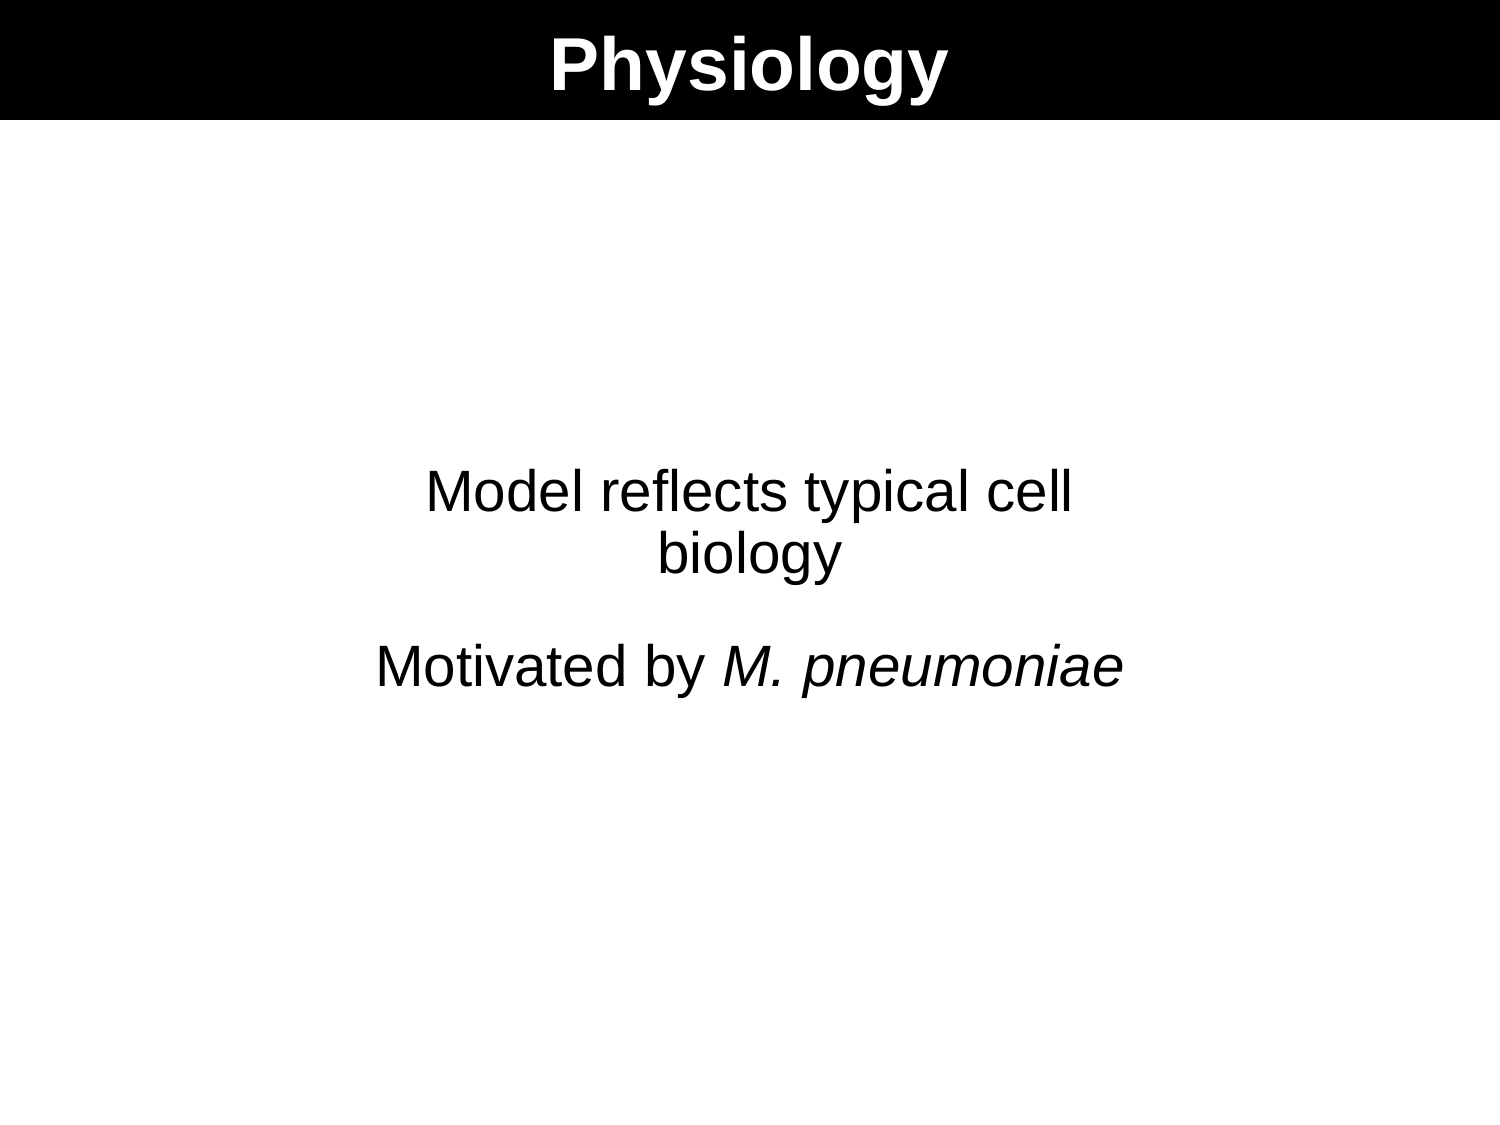

# Physiology
Model reflects typical cell biology
Motivated by M. pneumoniae